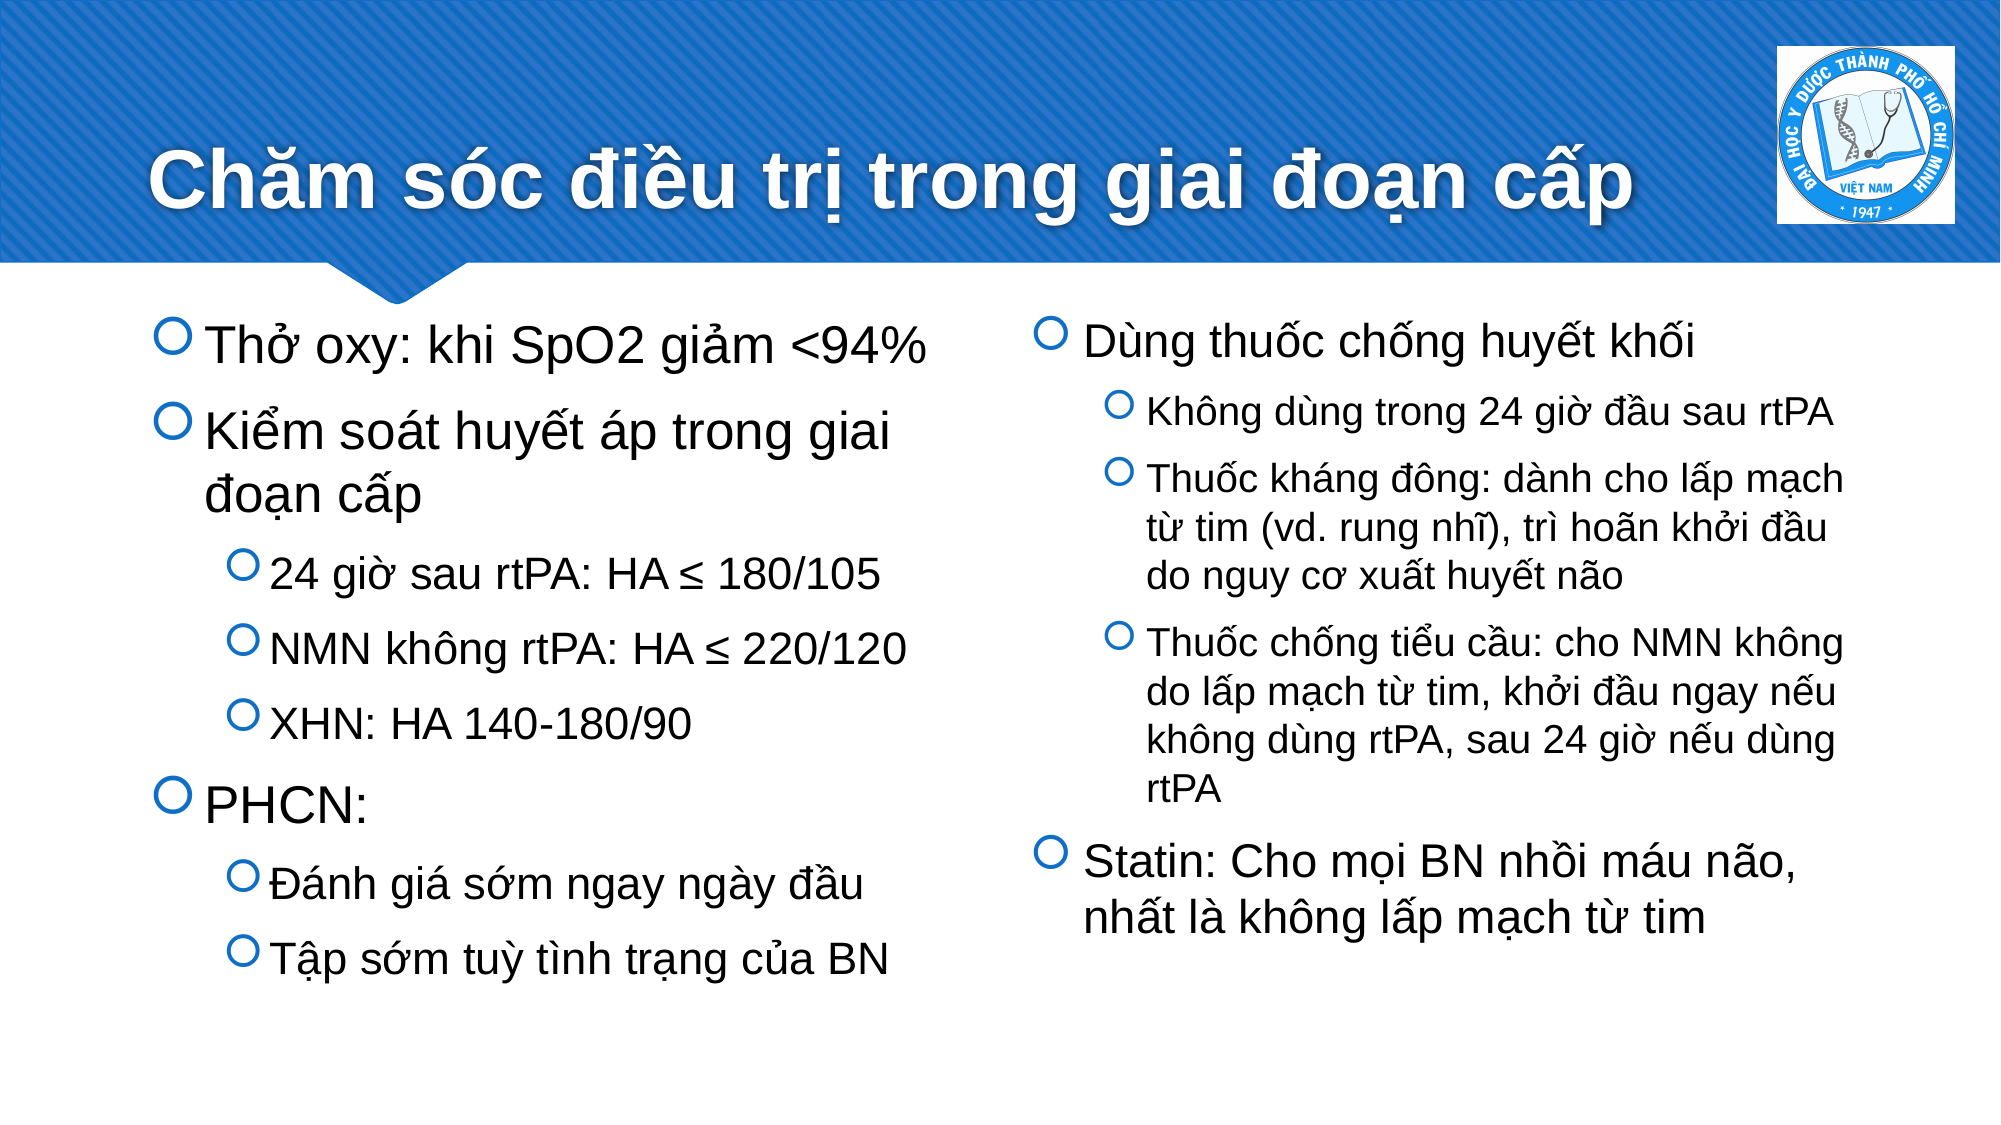

# Chăm sóc điều trị trong giai đoạn cấp
Thở oxy: khi SpO2 giảm <94%
Kiểm soát huyết áp trong giai đoạn cấp
24 giờ sau rtPA: HA ≤ 180/105
NMN không rtPA: HA ≤ 220/120
XHN: HA 140-180/90
PHCN:
Đánh giá sớm ngay ngày đầu
Tập sớm tuỳ tình trạng của BN
Dùng thuốc chống huyết khối
Không dùng trong 24 giờ đầu sau rtPA
Thuốc kháng đông: dành cho lấp mạch từ tim (vd. rung nhĩ), trì hoãn khởi đầu do nguy cơ xuất huyết não
Thuốc chống tiểu cầu: cho NMN không do lấp mạch từ tim, khởi đầu ngay nếu không dùng rtPA, sau 24 giờ nếu dùng rtPA
Statin: Cho mọi BN nhồi máu não, nhất là không lấp mạch từ tim